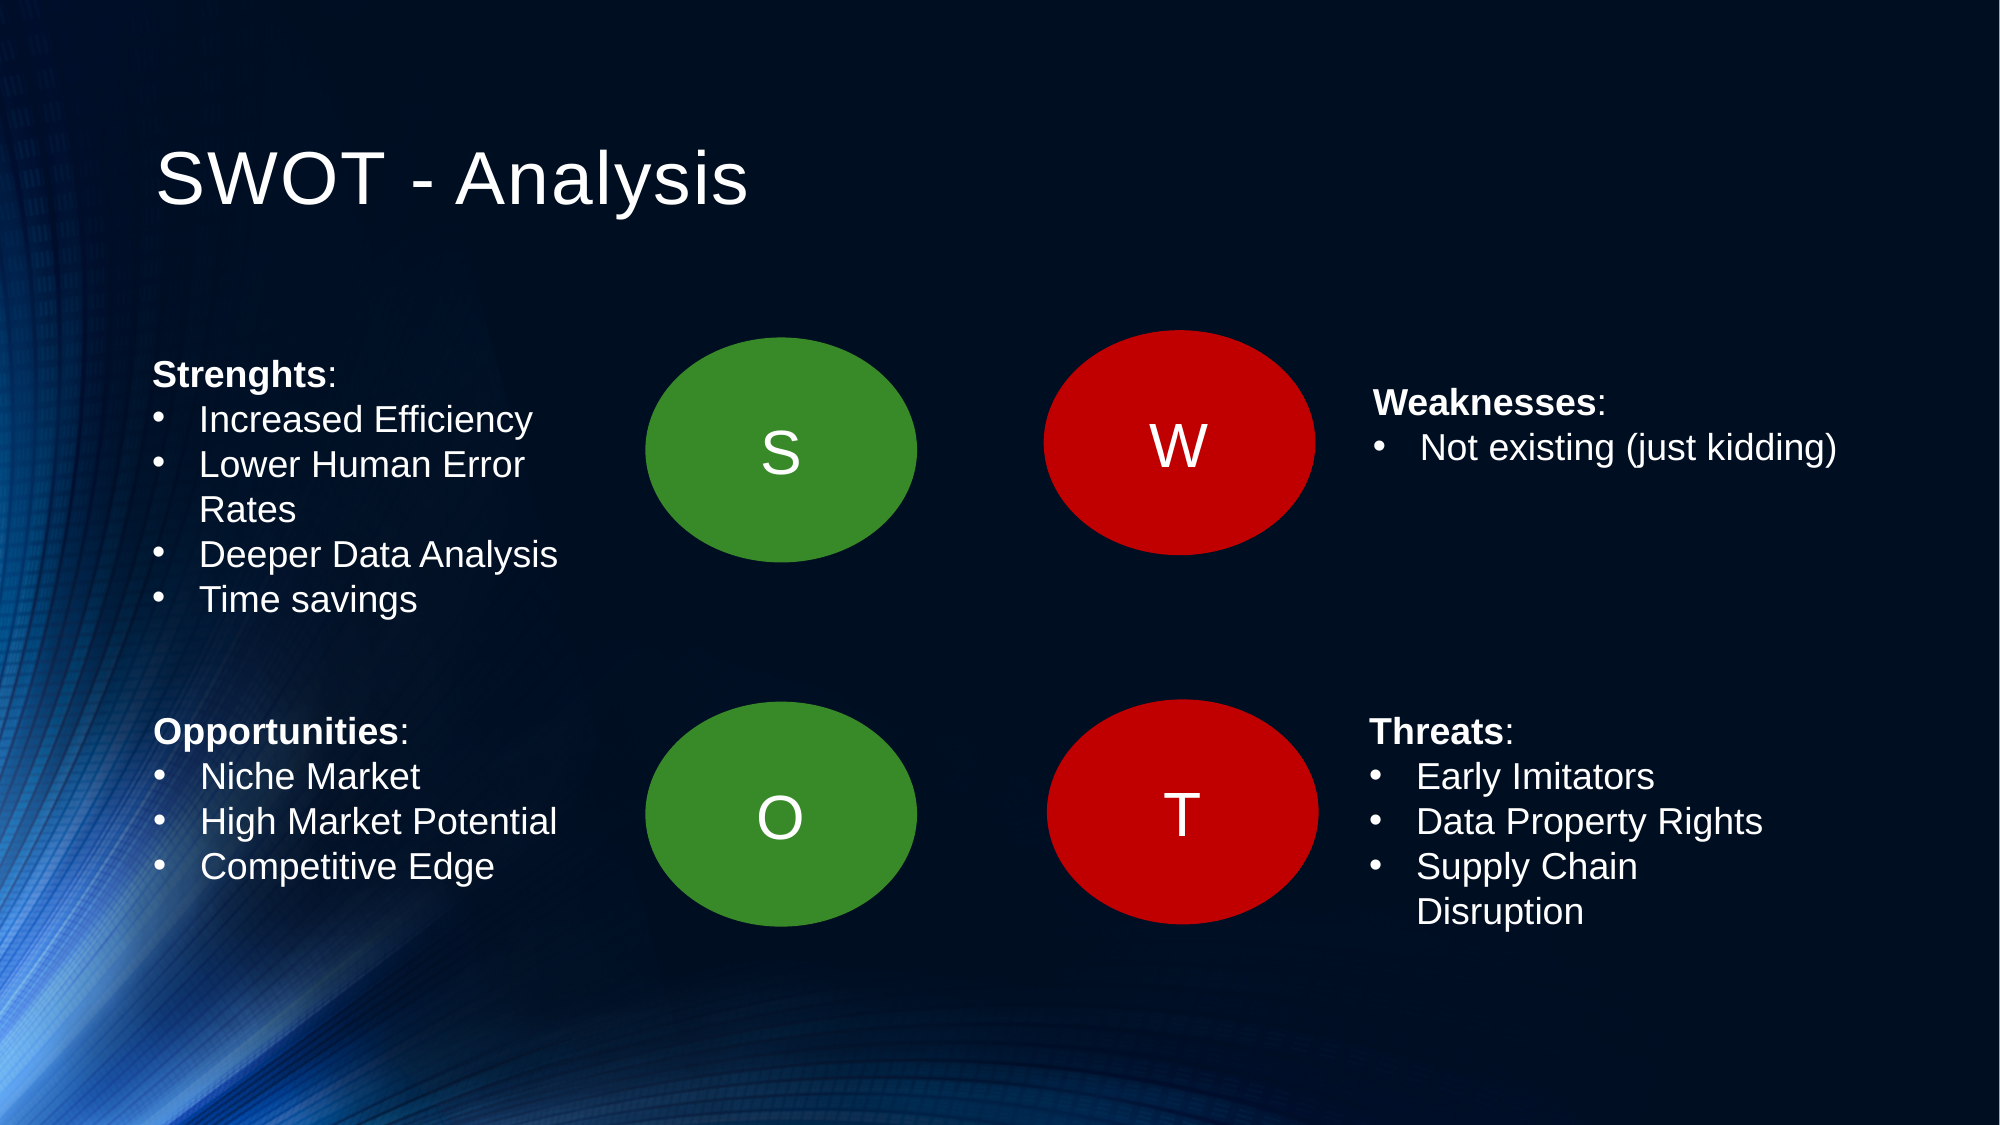

# SWOT - Analysis
W
S
Strenghts:
Increased Efficiency
Lower Human Error Rates
Deeper Data Analysis
Time savings
Weaknesses:
Not existing (just kidding)
T
Threats:
Early Imitators
Data Property Rights
Supply Chain Disruption

Opportunities:
Niche Market
High Market Potential
Competitive Edge

O